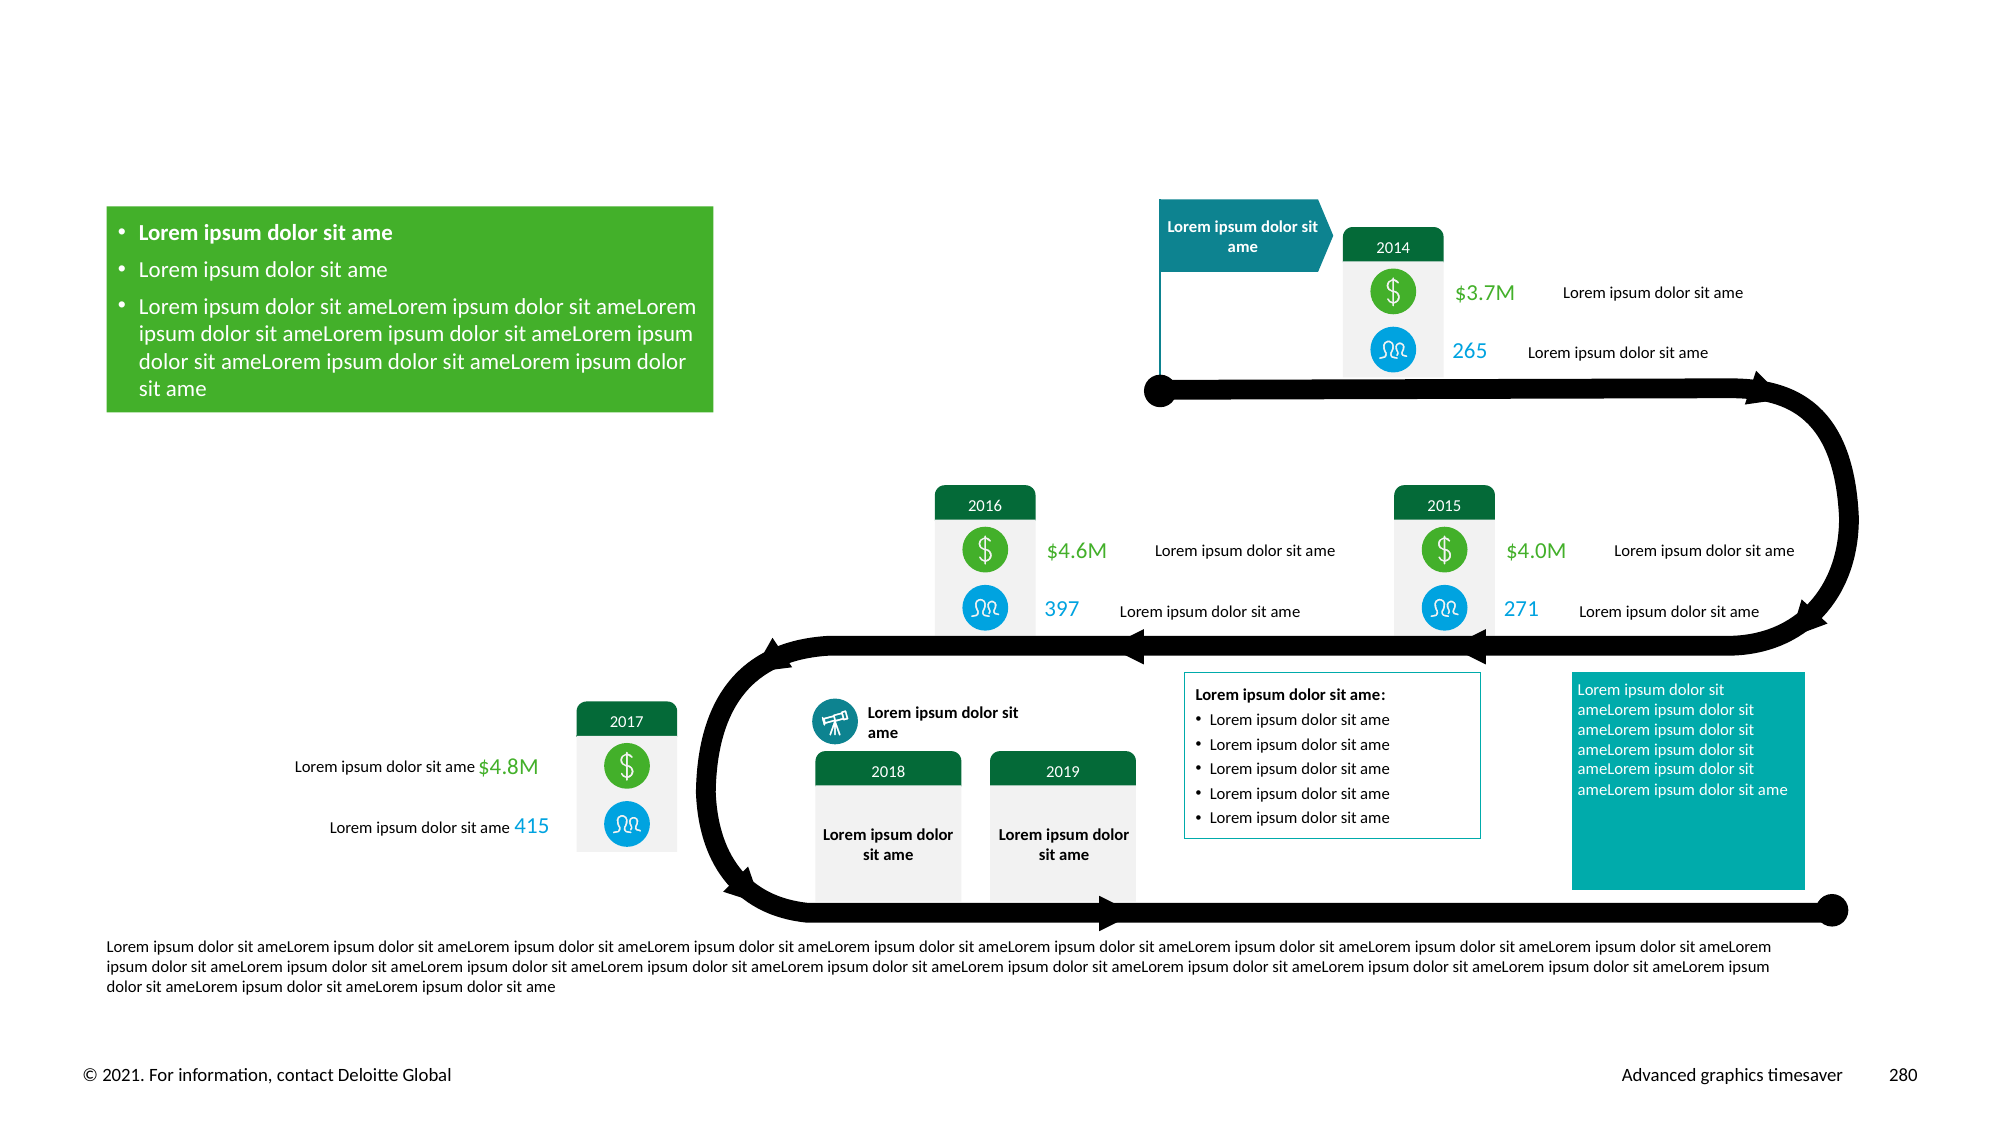

Lorem ipsum dolor sit ame
Lorem ipsum dolor sit ame
Lorem ipsum dolor sit ame
Lorem ipsum dolor sit ameLorem ipsum dolor sit ameLorem ipsum dolor sit ameLorem ipsum dolor sit ameLorem ipsum dolor sit ameLorem ipsum dolor sit ameLorem ipsum dolor sit ame
2014

$3.7M
Lorem ipsum dolor sit ame

265
Lorem ipsum dolor sit ame

2016

$4.6M
Lorem ipsum dolor sit ame

397
Lorem ipsum dolor sit ame
2015

$4.0M
Lorem ipsum dolor sit ame

271
Lorem ipsum dolor sit ame

Lorem ipsum dolor sit ameLorem ipsum dolor sit ameLorem ipsum dolor sit ameLorem ipsum dolor sit ameLorem ipsum dolor sit ameLorem ipsum dolor sit ame
Lorem ipsum dolor sit ame:
Lorem ipsum dolor sit ame
Lorem ipsum dolor sit ame
Lorem ipsum dolor sit ame
Lorem ipsum dolor sit ame
Lorem ipsum dolor sit ame
Lorem ipsum dolor sit ame

2017

$4.8M
2018

Lorem ipsum dolor sit ame
2019

Lorem ipsum dolor sit ame
Lorem ipsum dolor sit ame

415
Lorem ipsum dolor sit ame

Lorem ipsum dolor sit ameLorem ipsum dolor sit ameLorem ipsum dolor sit ameLorem ipsum dolor sit ameLorem ipsum dolor sit ameLorem ipsum dolor sit ameLorem ipsum dolor sit ameLorem ipsum dolor sit ameLorem ipsum dolor sit ameLorem ipsum dolor sit ameLorem ipsum dolor sit ameLorem ipsum dolor sit ameLorem ipsum dolor sit ameLorem ipsum dolor sit ameLorem ipsum dolor sit ameLorem ipsum dolor sit ameLorem ipsum dolor sit ameLorem ipsum dolor sit ameLorem ipsum dolor sit ameLorem ipsum dolor sit ameLorem ipsum dolor sit ame